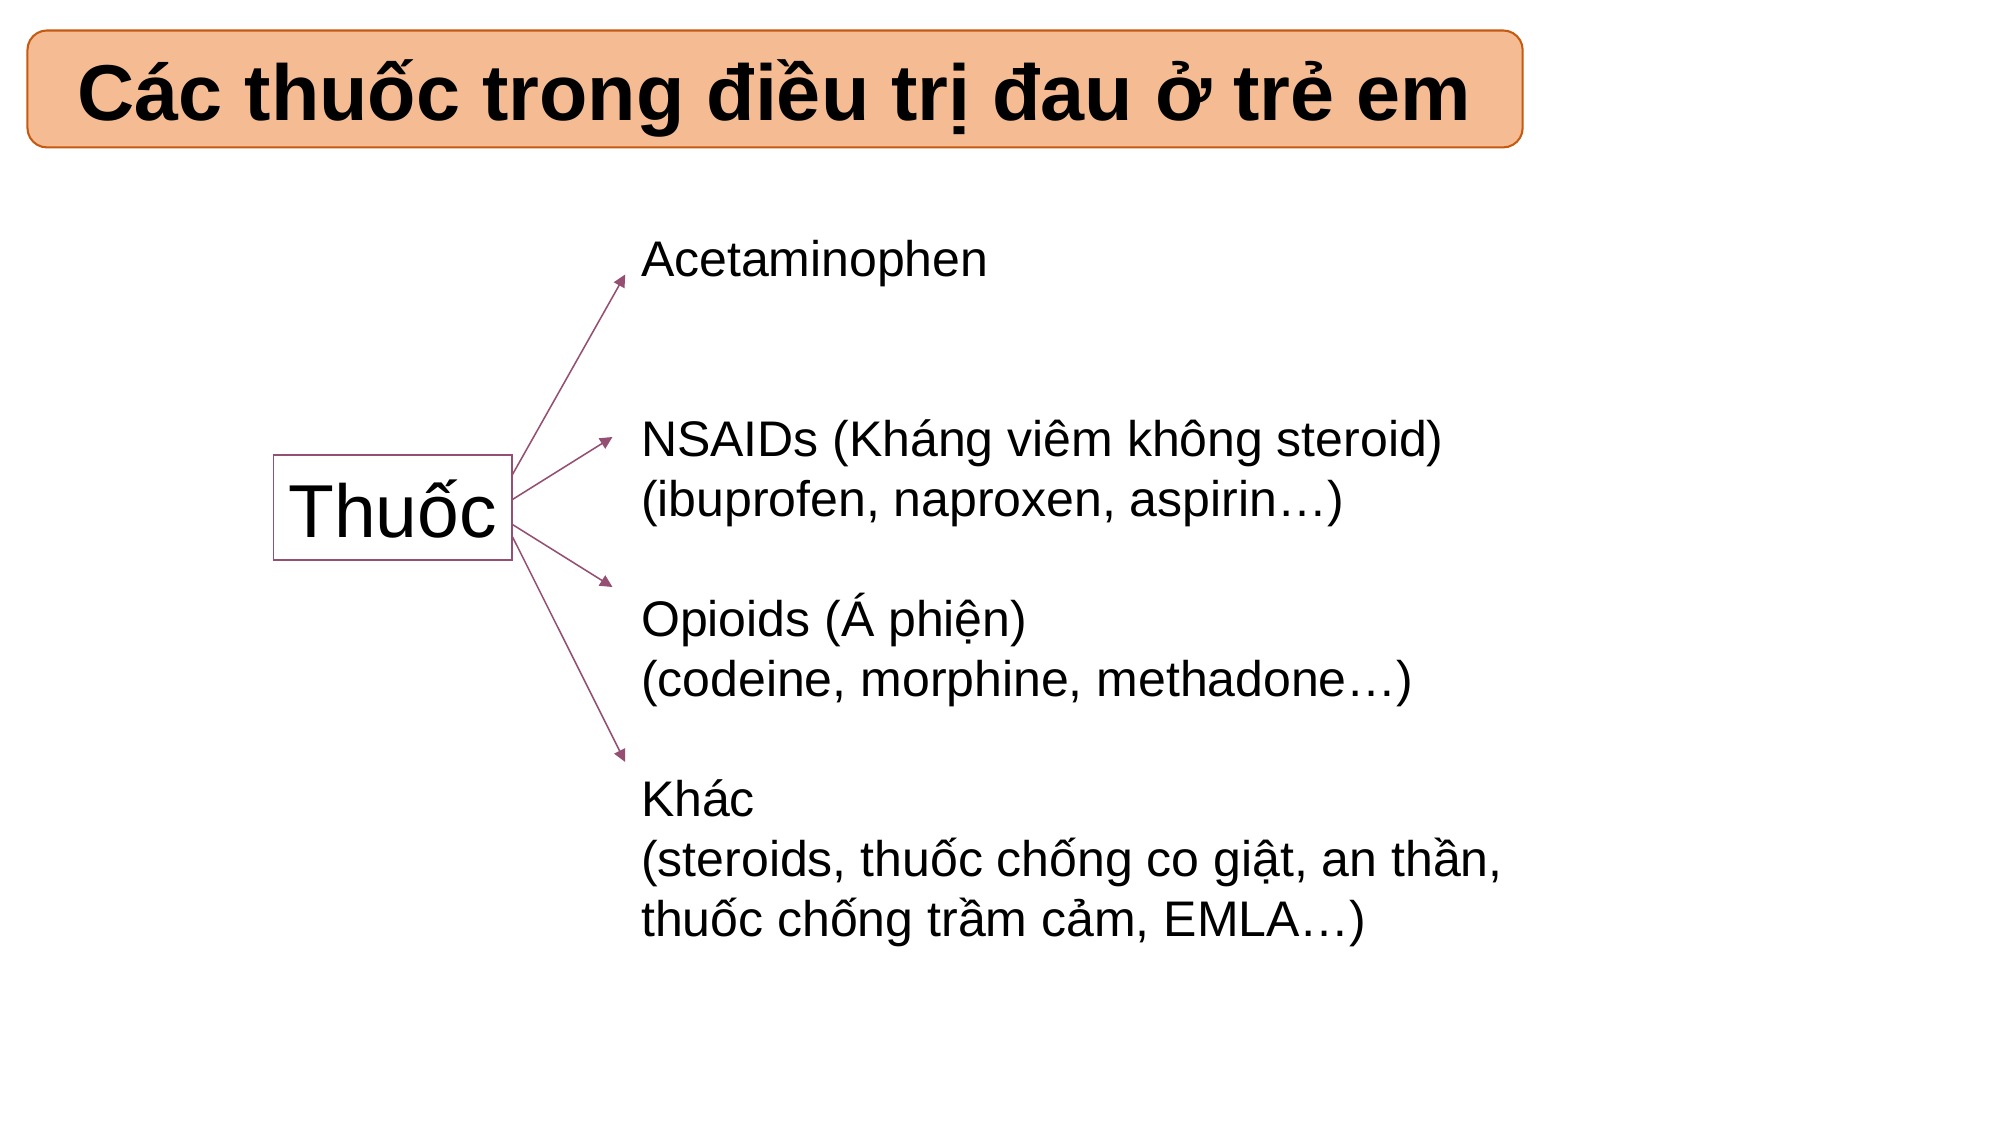

Các thuốc trong điều trị đau ở trẻ em
Acetaminophen

NSAIDs (Kháng viêm không steroid)
(ibuprofen, naproxen, aspirin…)

Opioids (Á phiện)
(codeine, morphine, methadone…)

Khác
(steroids, thuốc chống co giật, an thần,
thuốc chống trầm cảm, EMLA…)

Thuốc